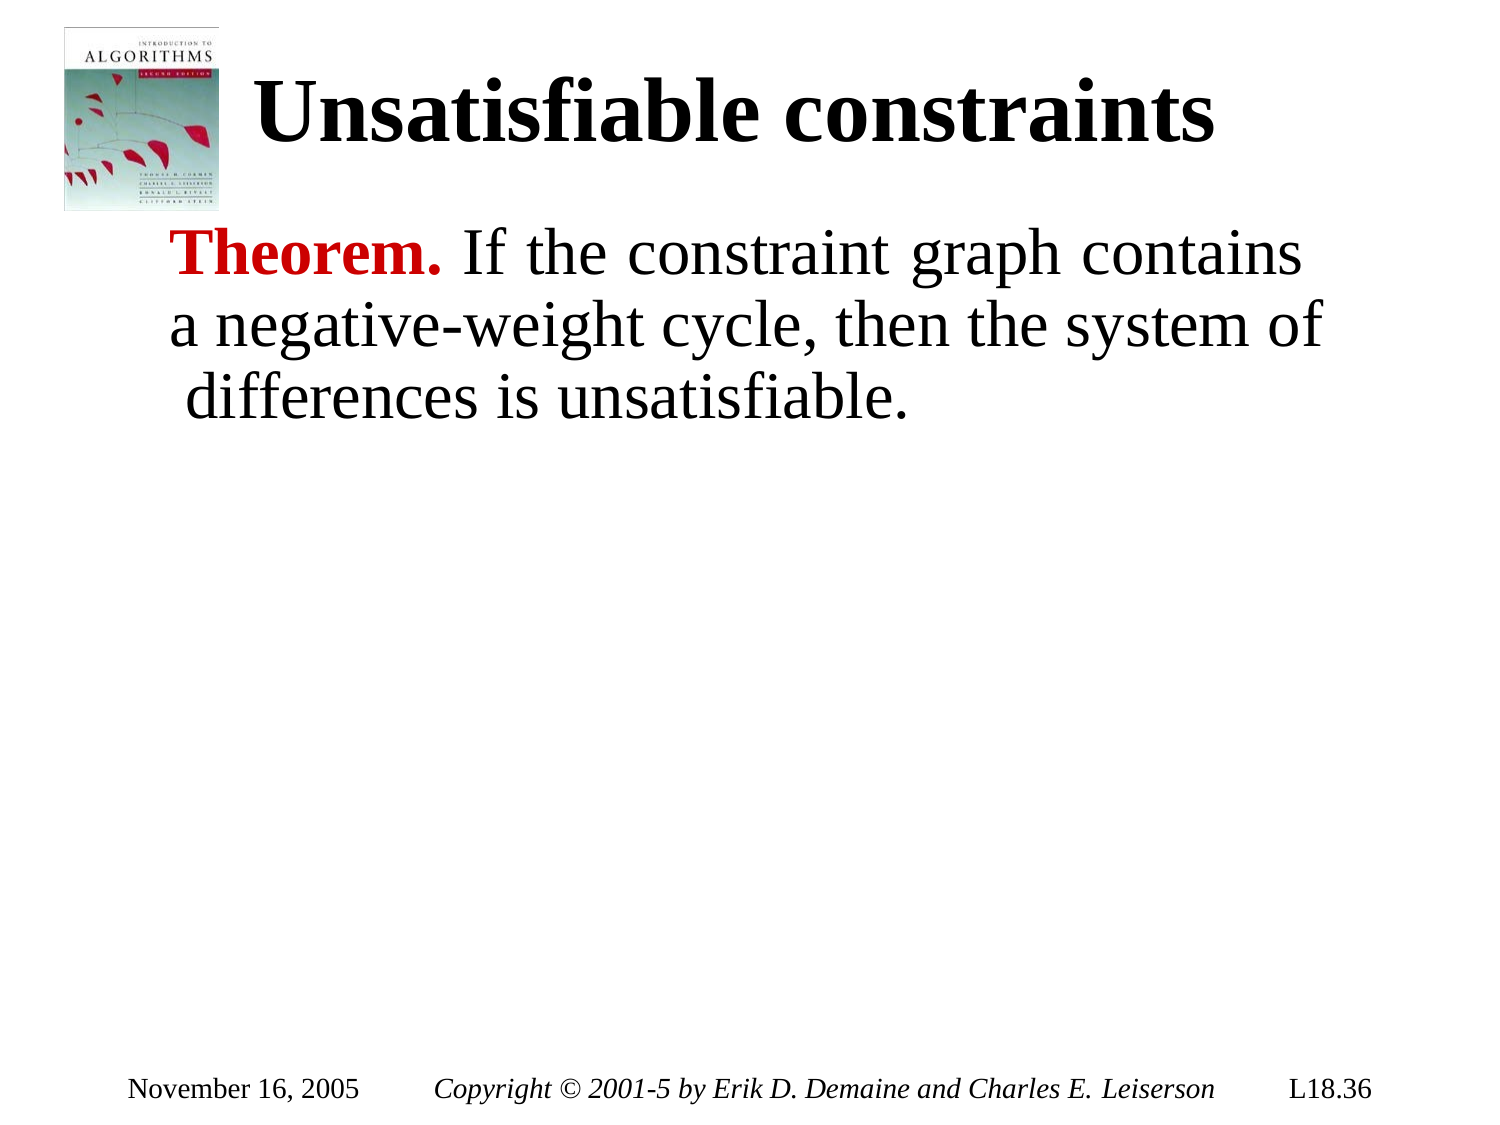

Unsatisfiable constraints
Theorem. If the constraint graph contains  a negative-weight cycle, then the system of  differences is unsatisfiable.
November 16, 2005
Copyright © 2001-5 by Erik D. Demaine and Charles E. Leiserson
L18.36